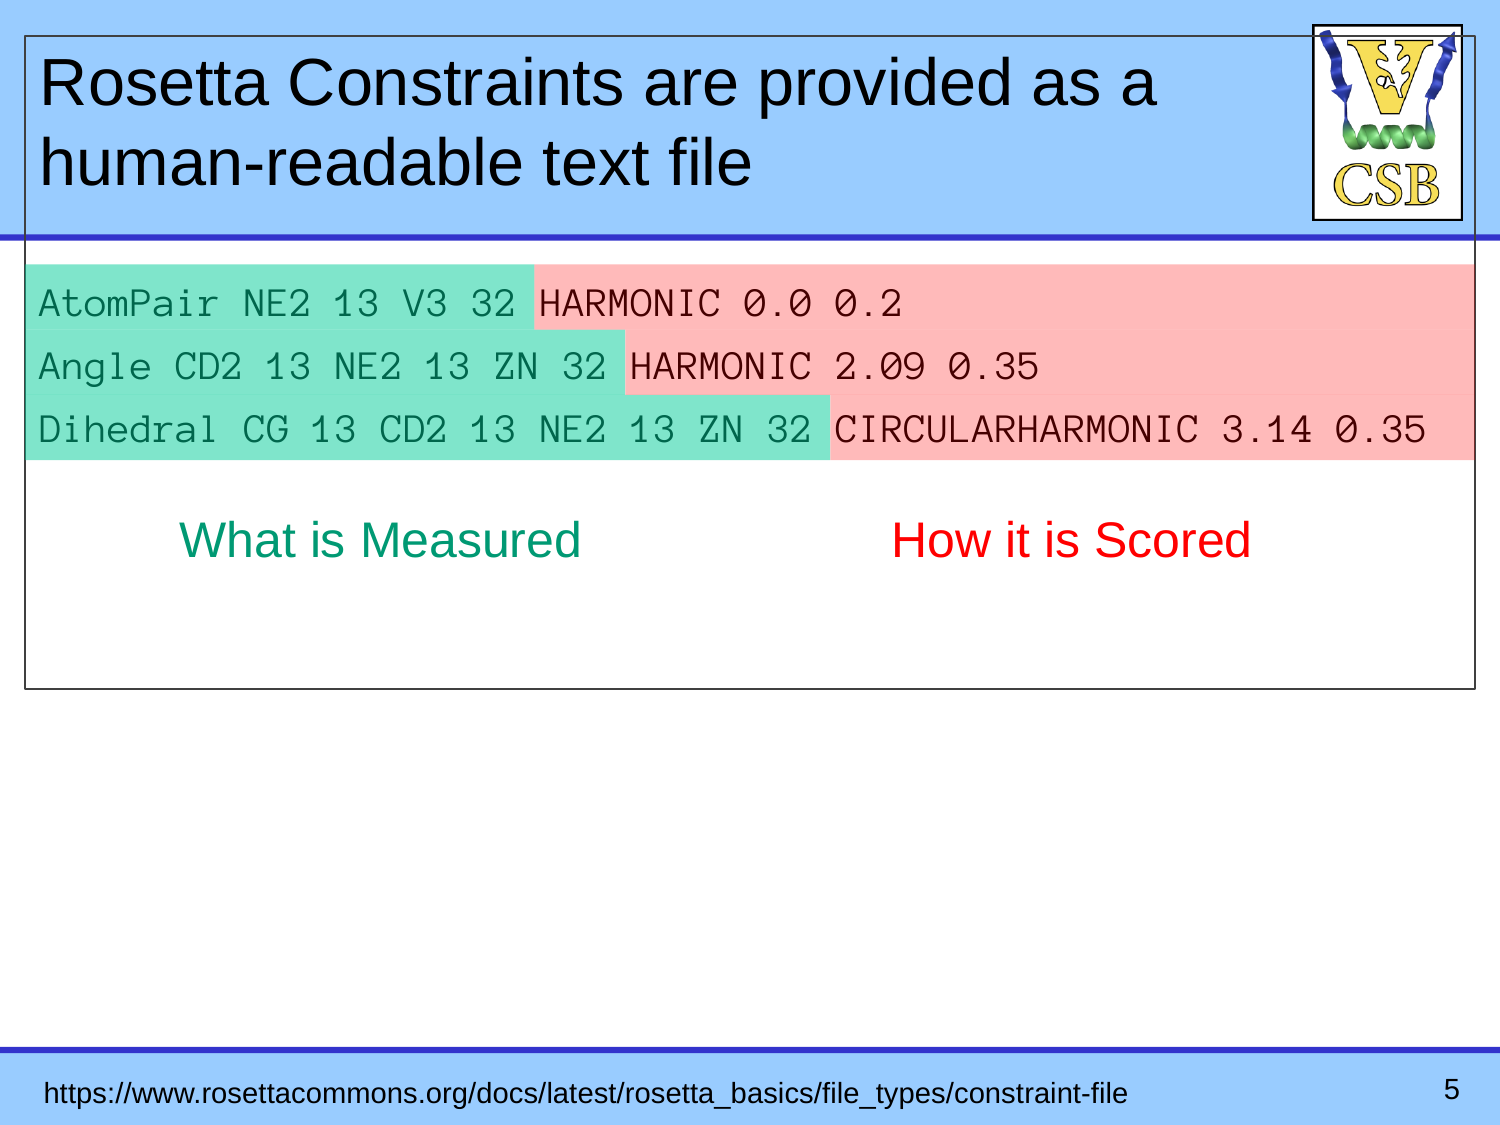

# Rosetta Constraints are provided as a human-readable text file

What is Measured
How it is Scored
AtomPair NE2 13 V3 32 HARMONIC 0.0 0.2
Angle CD2 13 NE2 13 ZN 32 HARMONIC 2.09 0.35
Dihedral CG 13 CD2 13 NE2 13 ZN 32 CIRCULARHARMONIC 3.14 0.35
5
https://www.rosettacommons.org/docs/latest/rosetta_basics/file_types/constraint-file